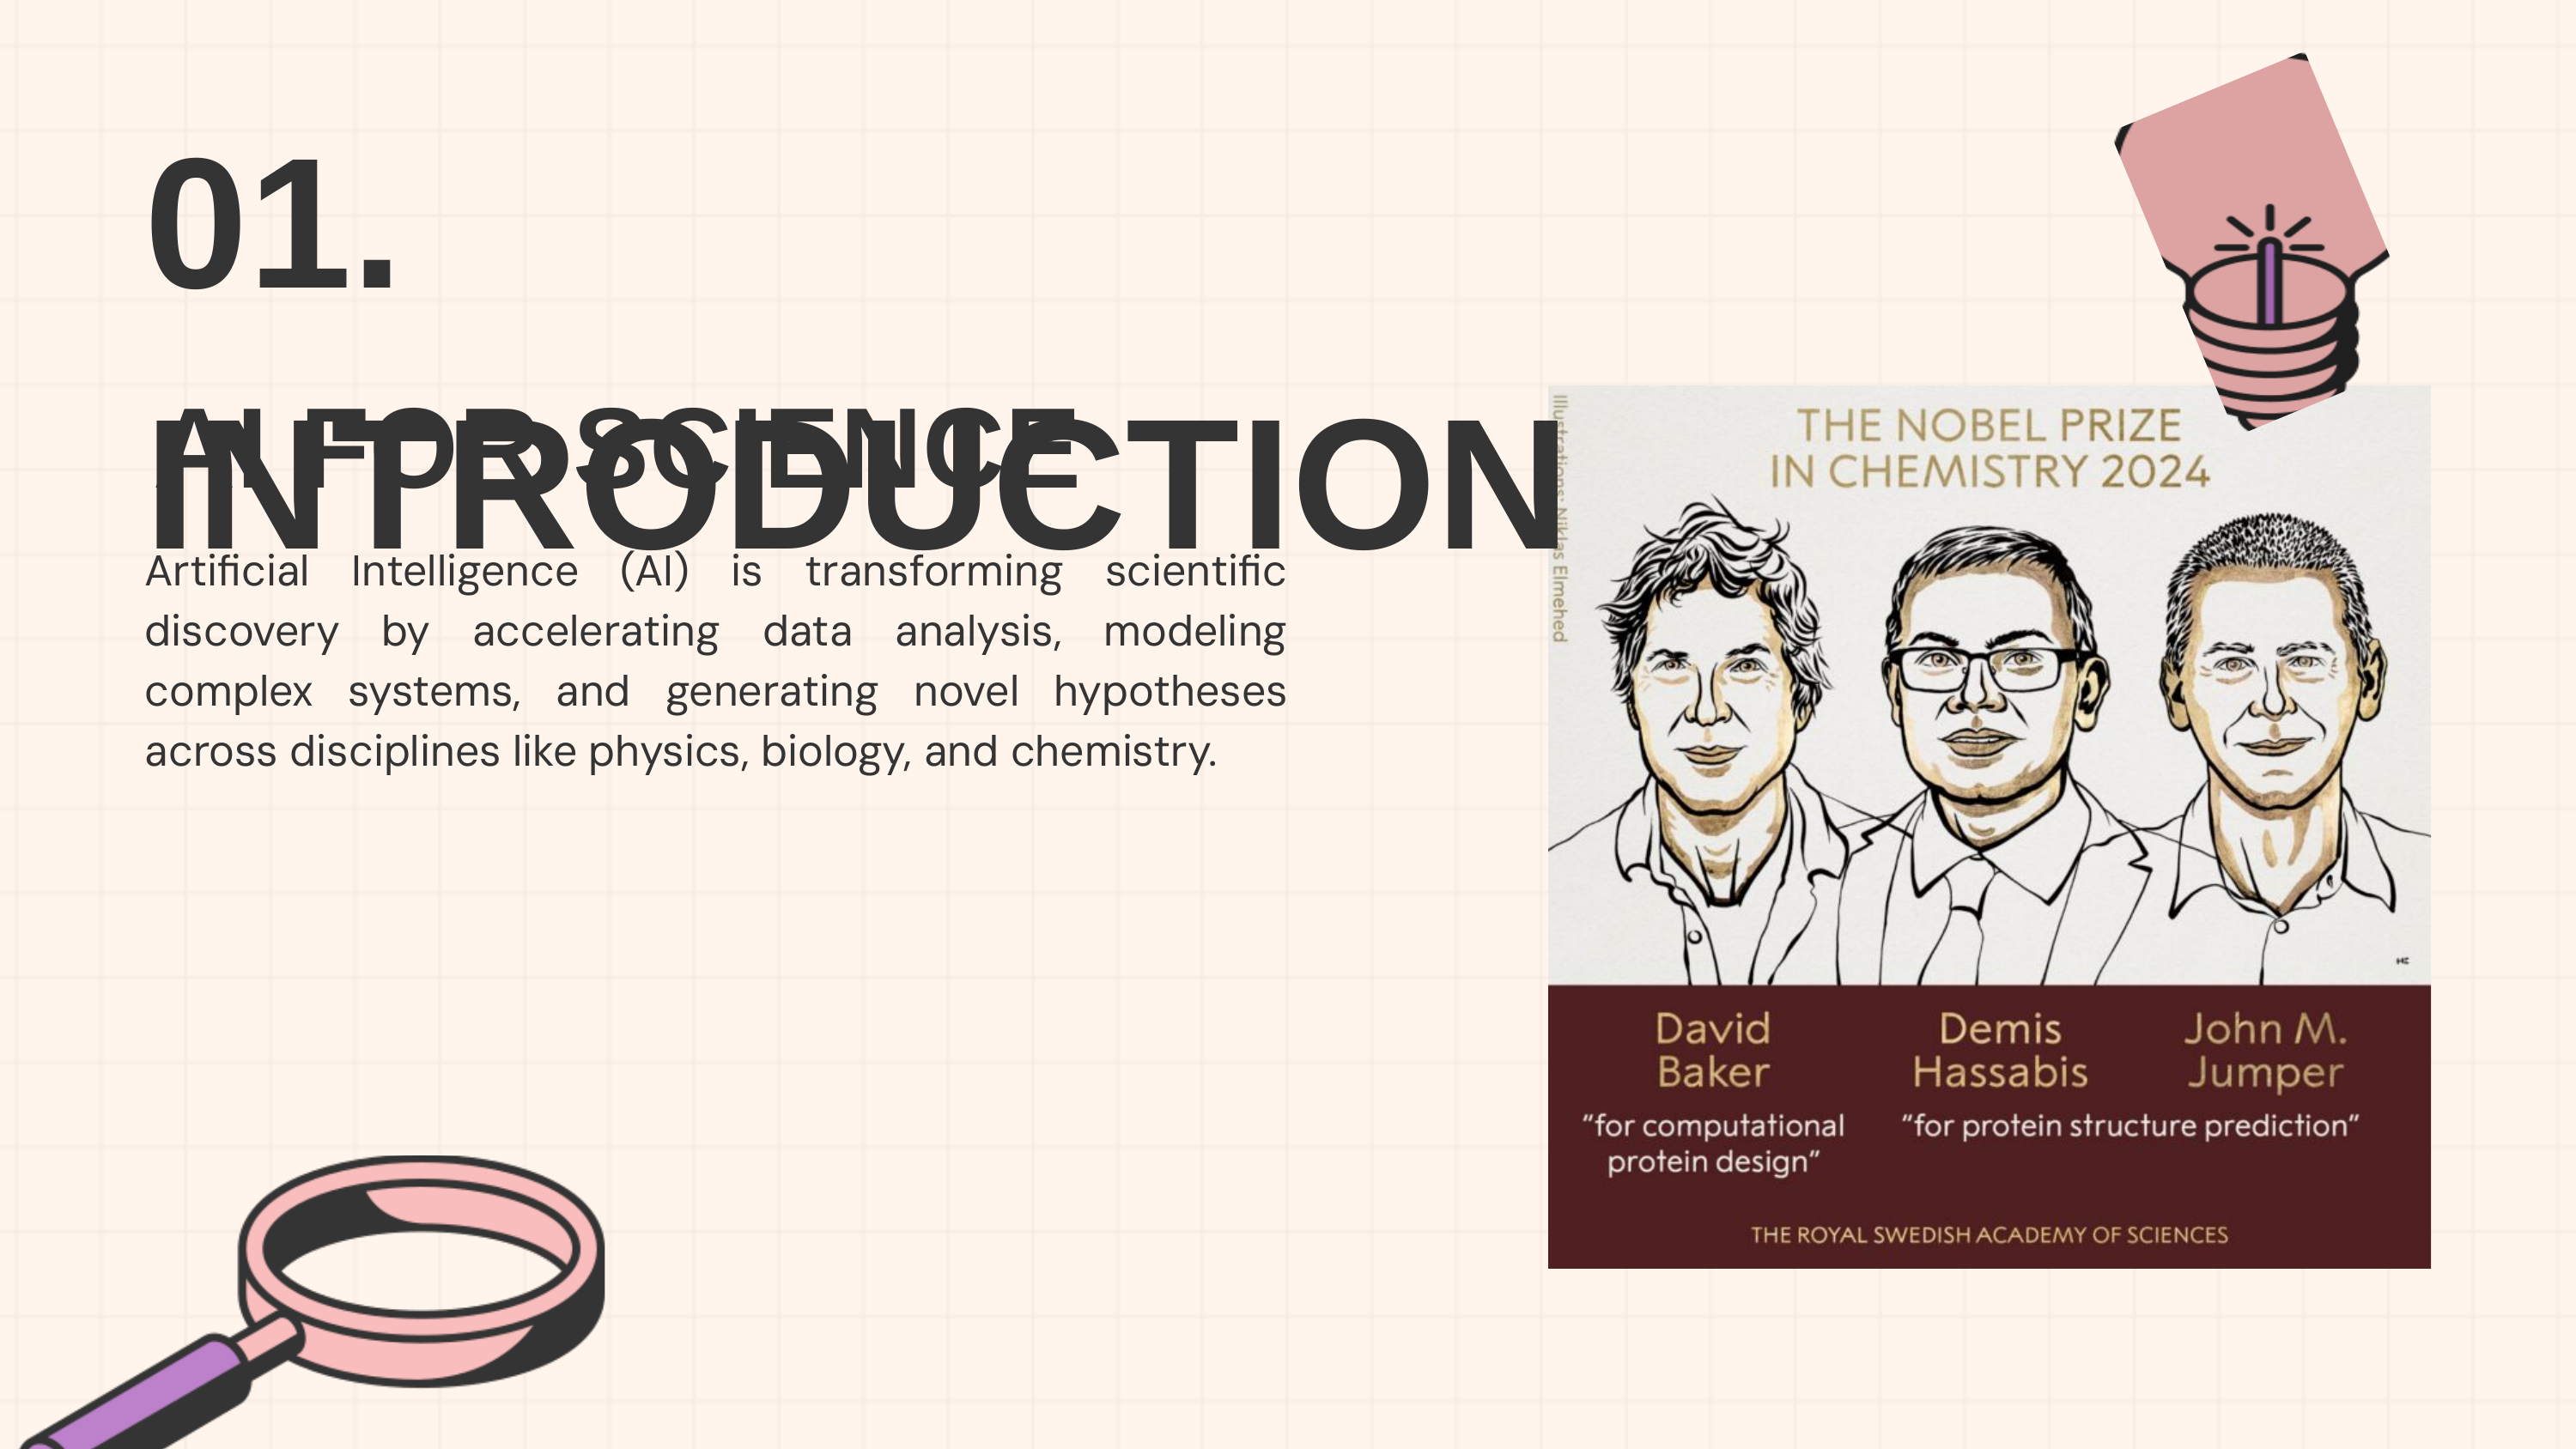

01. INTRODUCTION

AI FOR SCIENCE

Artificial Intelligence (AI) is transforming scientific discovery by accelerating data analysis, modeling complex systems, and generating novel hypotheses across disciplines like physics, biology, and chemistry.